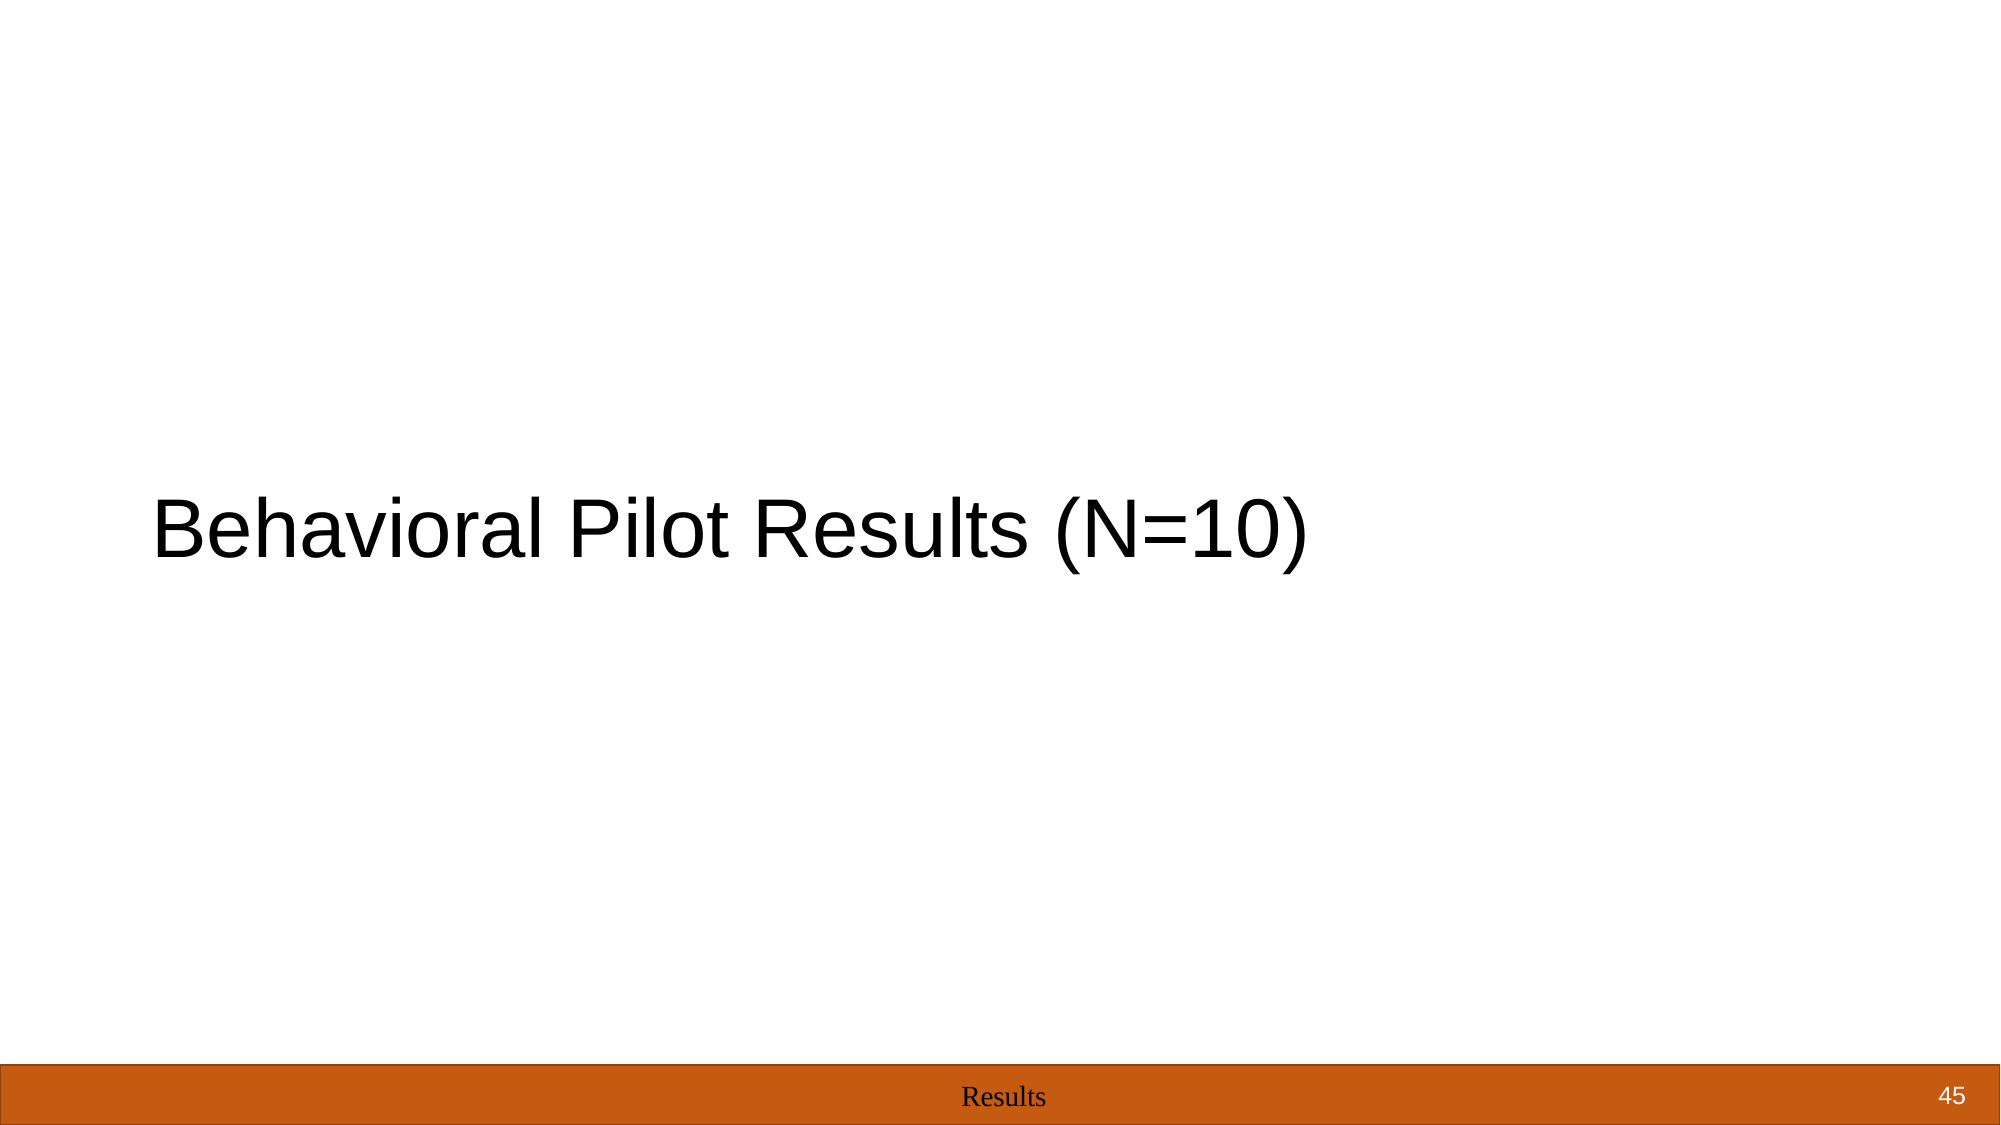

# Behavioral Pilot Results (N=10)

Results
45